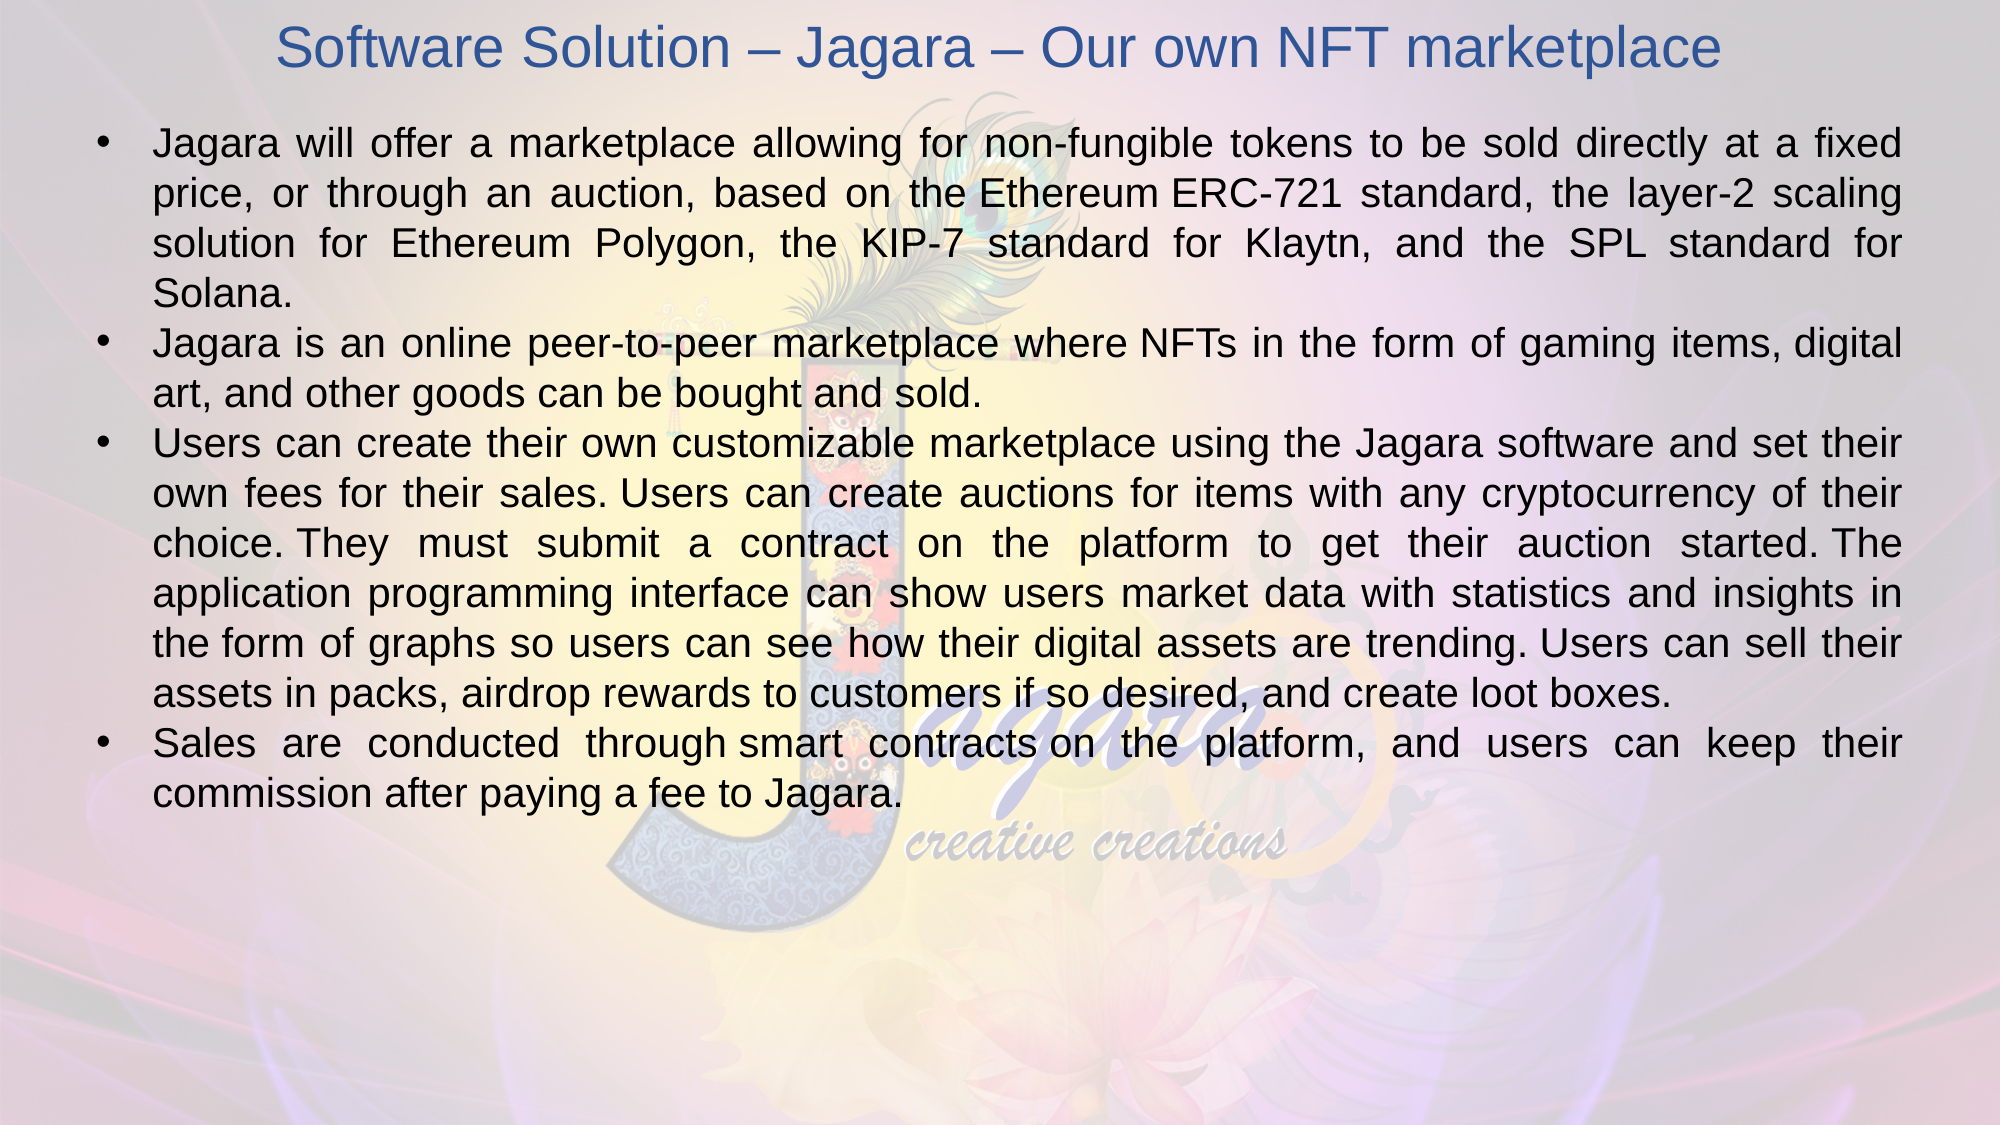

Software Solution – Jagara – Our own NFT marketplace

Jagara will offer a marketplace allowing for non-fungible tokens to be sold directly at a fixed price, or through an auction, based on the Ethereum ERC-721 standard, the layer-2 scaling solution for Ethereum Polygon, the KIP-7 standard for Klaytn, and the SPL standard for Solana.
Jagara is an online peer-to-peer marketplace where NFTs in the form of gaming items, digital art, and other goods can be bought and sold.
Users can create their own customizable marketplace using the Jagara software and set their own fees for their sales. Users can create auctions for items with any cryptocurrency of their choice. They must submit a contract on the platform to get their auction started. The application programming interface can show users market data with statistics and insights in the form of graphs so users can see how their digital assets are trending. Users can sell their assets in packs, airdrop rewards to customers if so desired, and create loot boxes.
Sales are conducted through smart contracts on the platform, and users can keep their commission after paying a fee to Jagara.